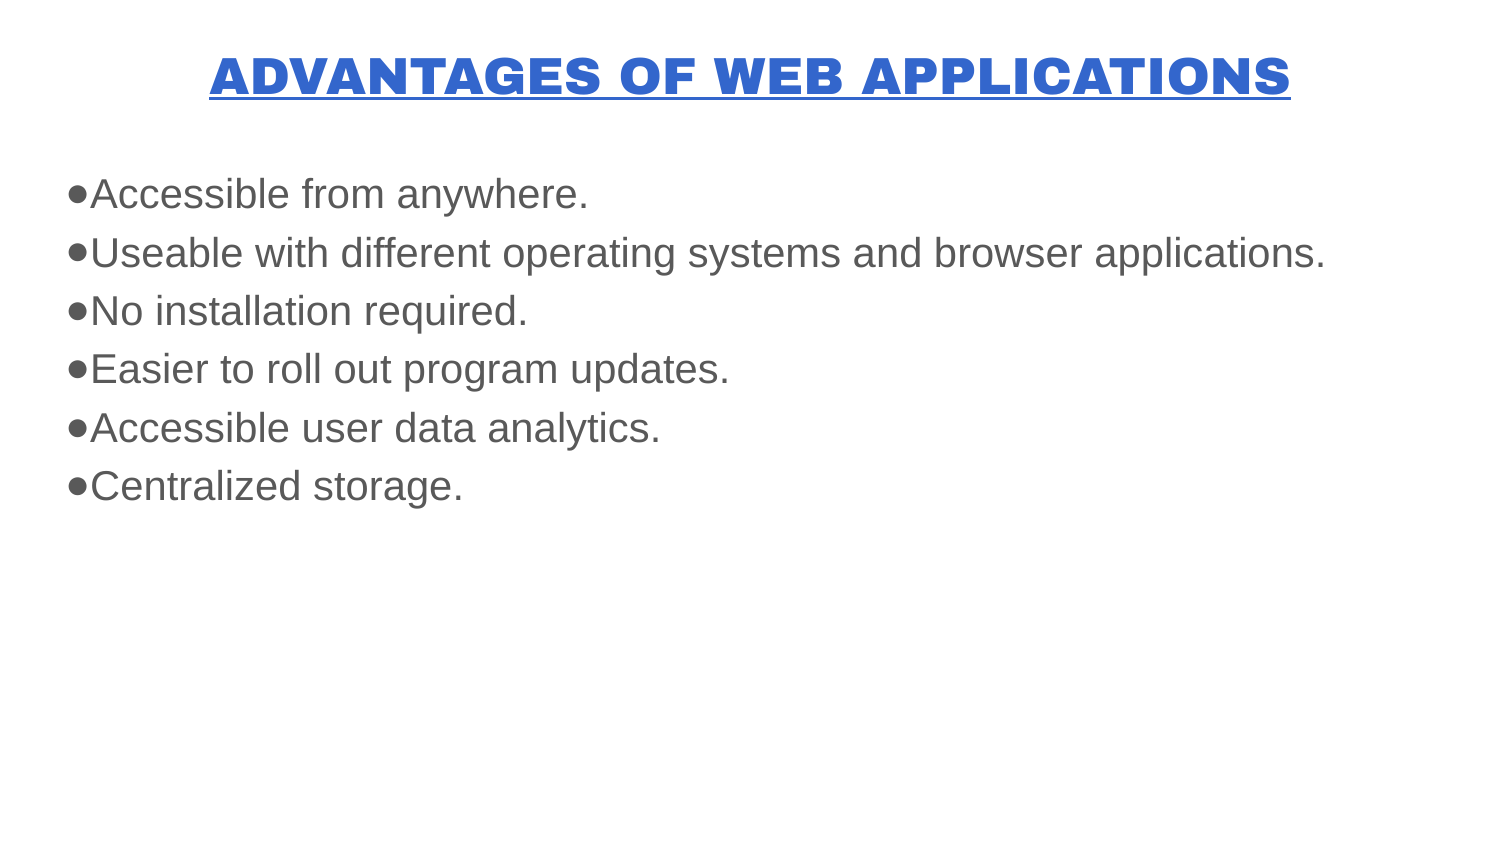

# ADVANTAGES OF WEB APPLICATIONS
Accessible from anywhere.
Useable with different operating systems and browser applications.
No installation required.
Easier to roll out program updates.
Accessible user data analytics.
Centralized storage.